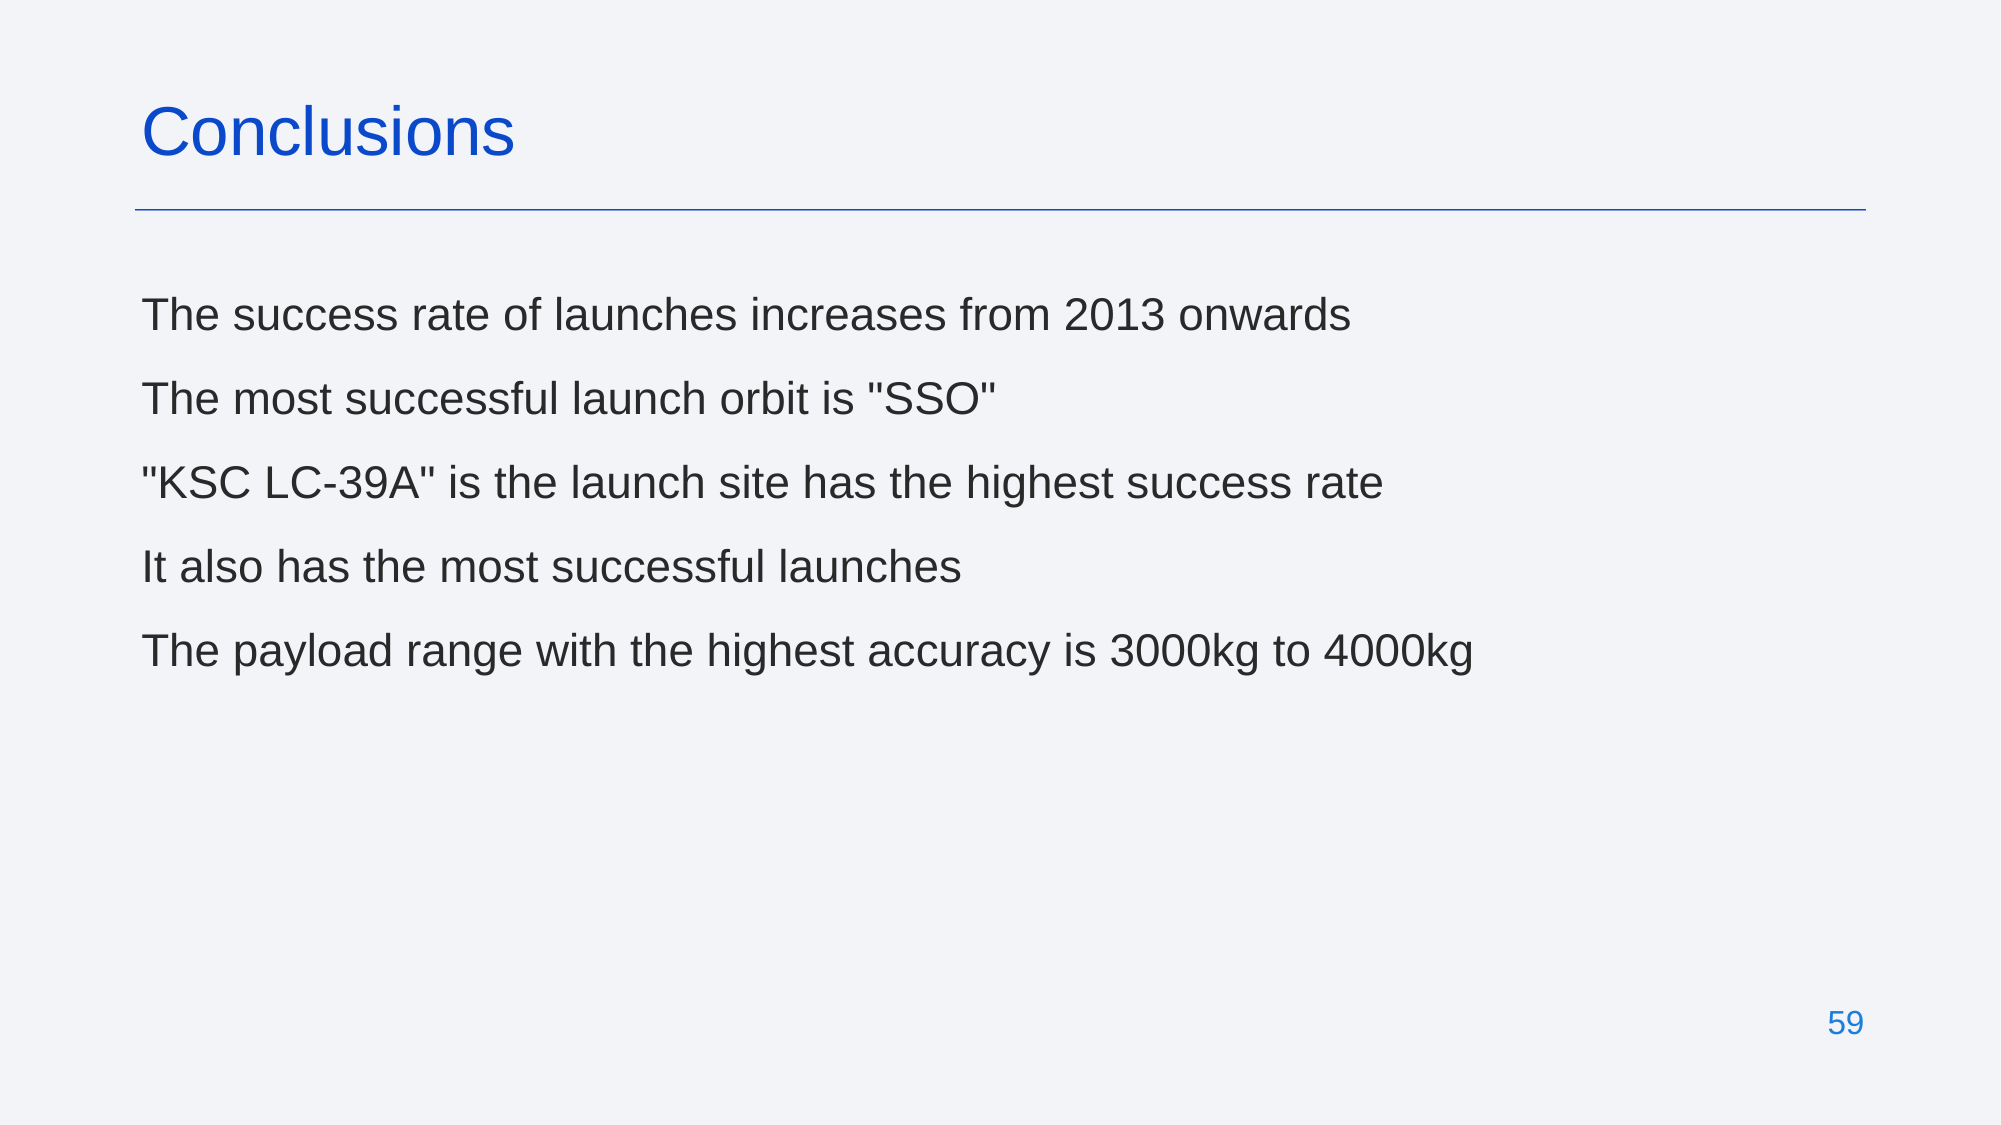

Conclusions
The success rate of launches increases from 2013 onwards
The most successful launch orbit is "SSO"
"KSC LC-39A" is the launch site has the highest success rate
It also has the most successful launches
The payload range with the highest accuracy is 3000kg to 4000kg

59